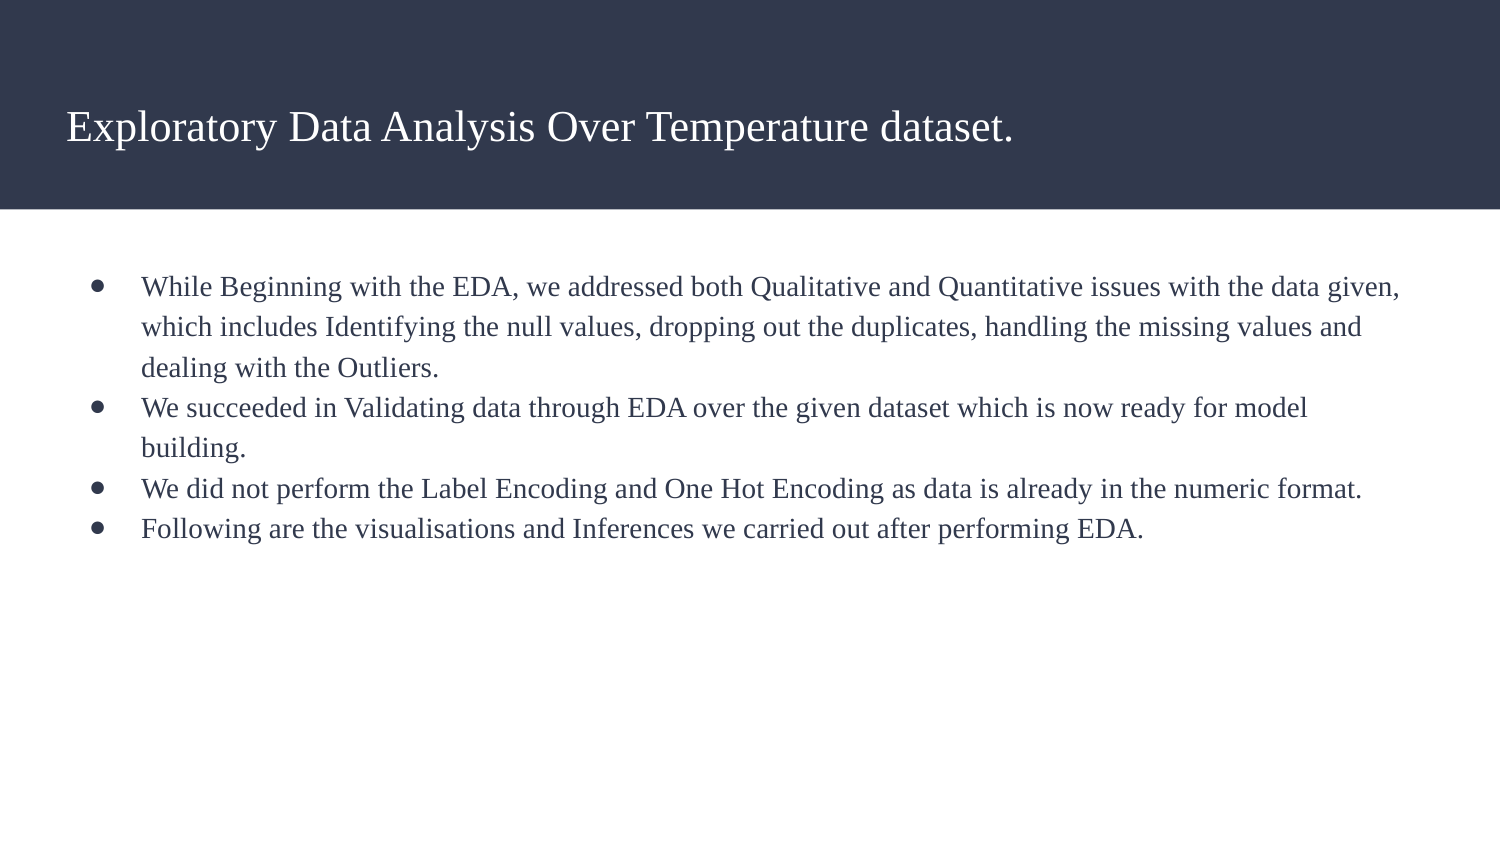

# Exploratory Data Analysis Over Temperature dataset.
While Beginning with the EDA, we addressed both Qualitative and Quantitative issues with the data given, which includes Identifying the null values, dropping out the duplicates, handling the missing values and dealing with the Outliers.
We succeeded in Validating data through EDA over the given dataset which is now ready for model building.
We did not perform the Label Encoding and One Hot Encoding as data is already in the numeric format.
Following are the visualisations and Inferences we carried out after performing EDA.